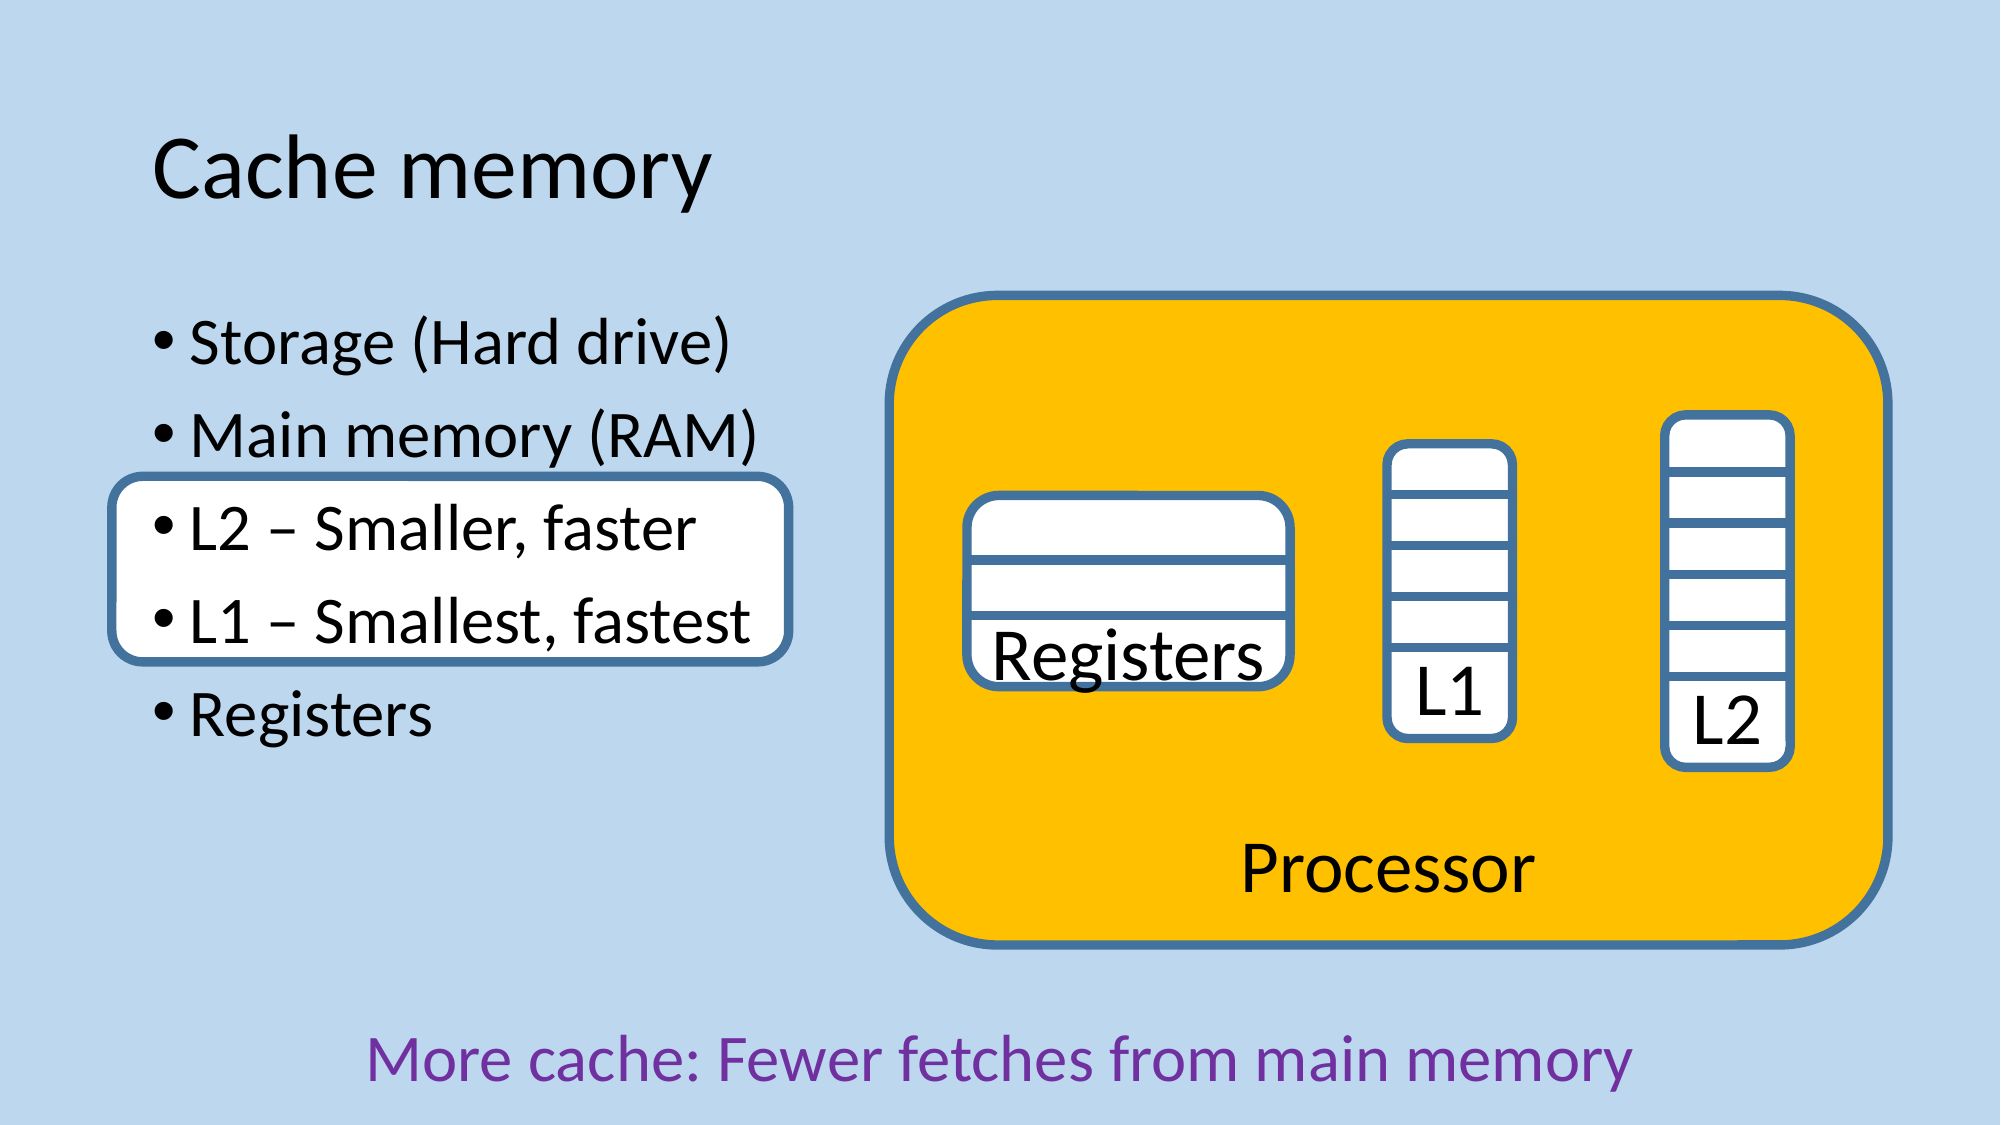

# Cache memory

Processor
Storage (Hard drive)
Main memory (RAM)
L2 – Smaller, faster
L1 – Smallest, fastest
Registers

L2

L1

Registers
More cache: Fewer fetches from main memory